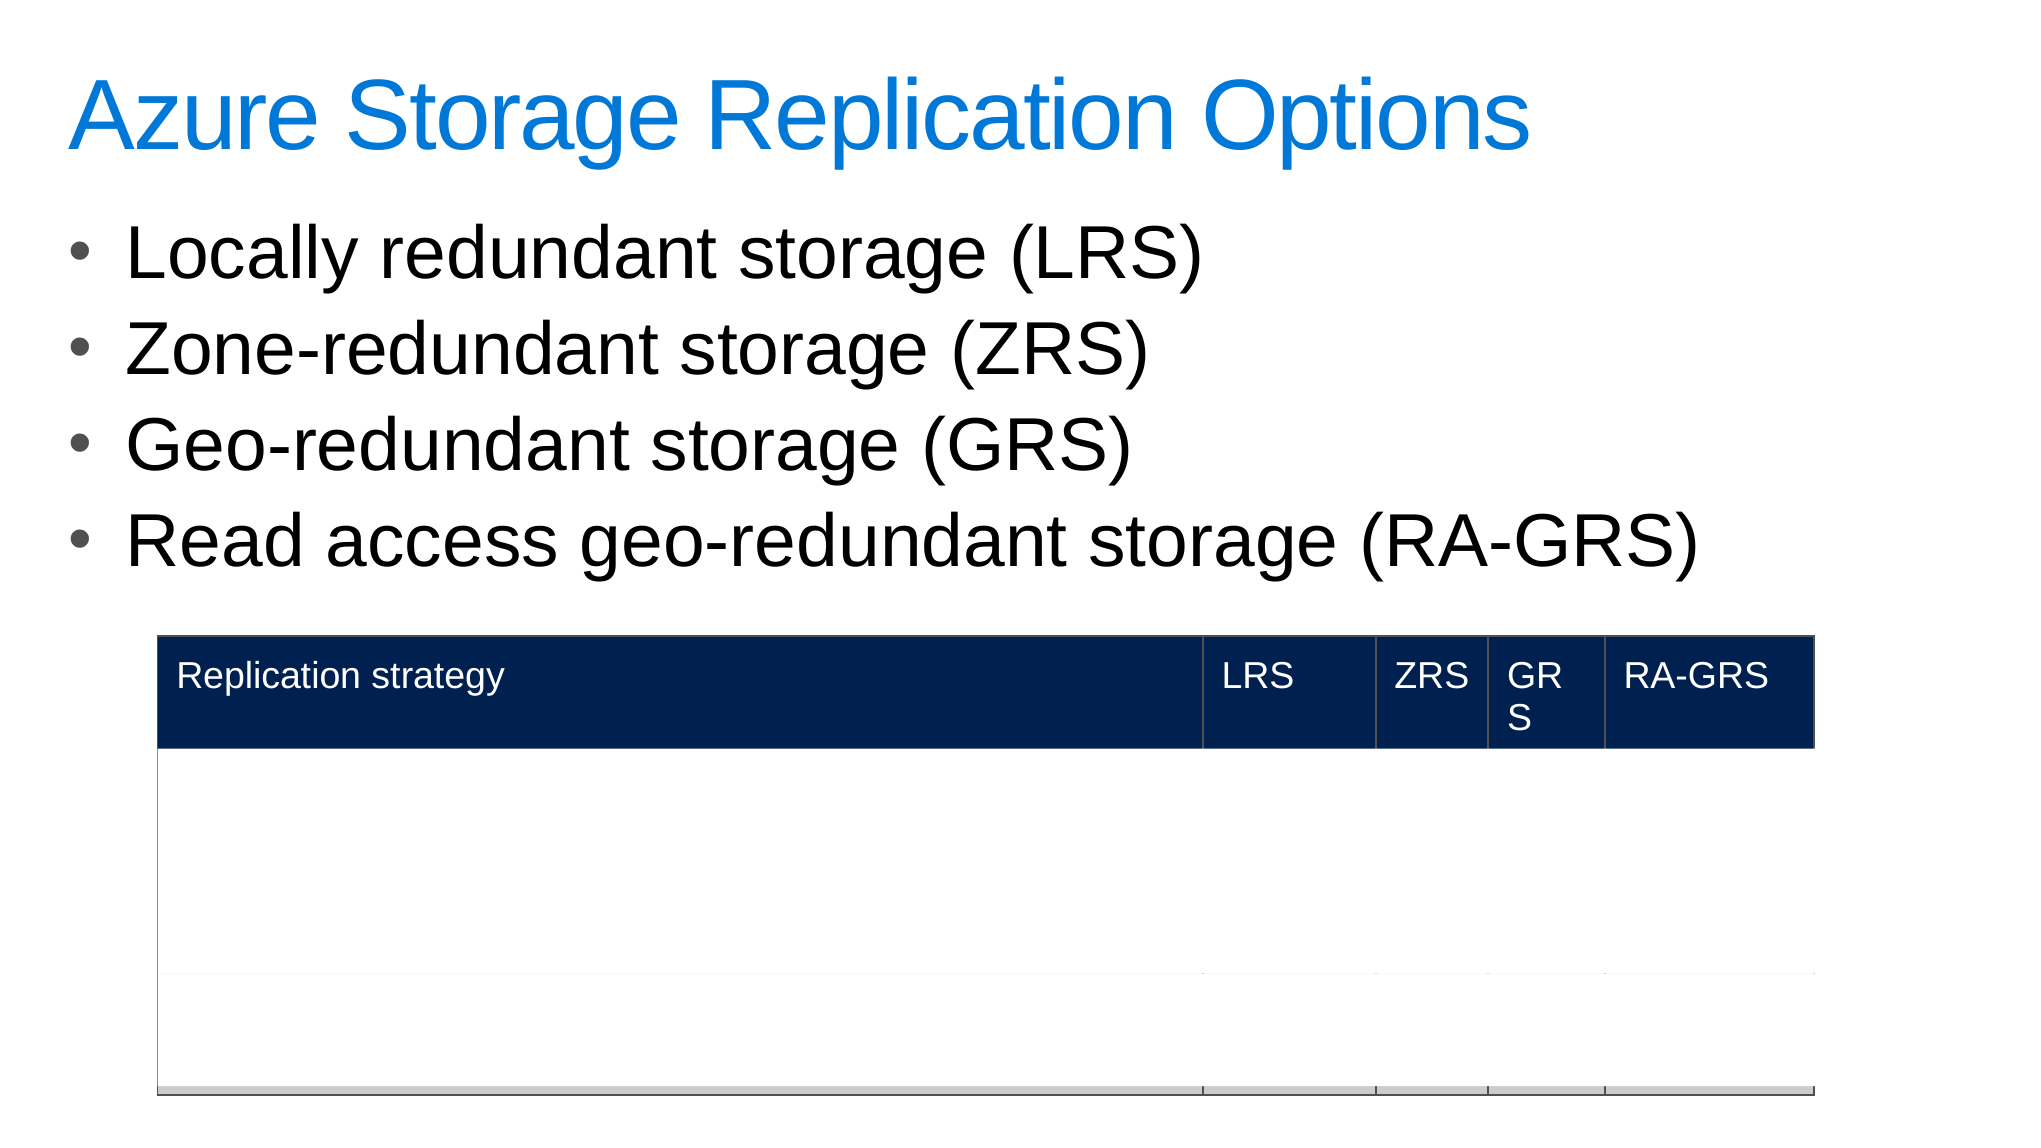

# Azure Storage Replication Options
Locally redundant storage (LRS)
Zone-redundant storage (ZRS)
Geo-redundant storage (GRS)
Read access geo-redundant storage (RA-GRS)
| Replication strategy | LRS | ZRS | GRS | RA-GRS |
| --- | --- | --- | --- | --- |
| Data is replicated across multiple facilities. | No | Yes | Yes | Yes |
| Data can be read from both primary and secondary location. | No | No | No | Yes |
| Number of copies of data maintained on separate nodes. | 3 | 3 | 6 | 6 |